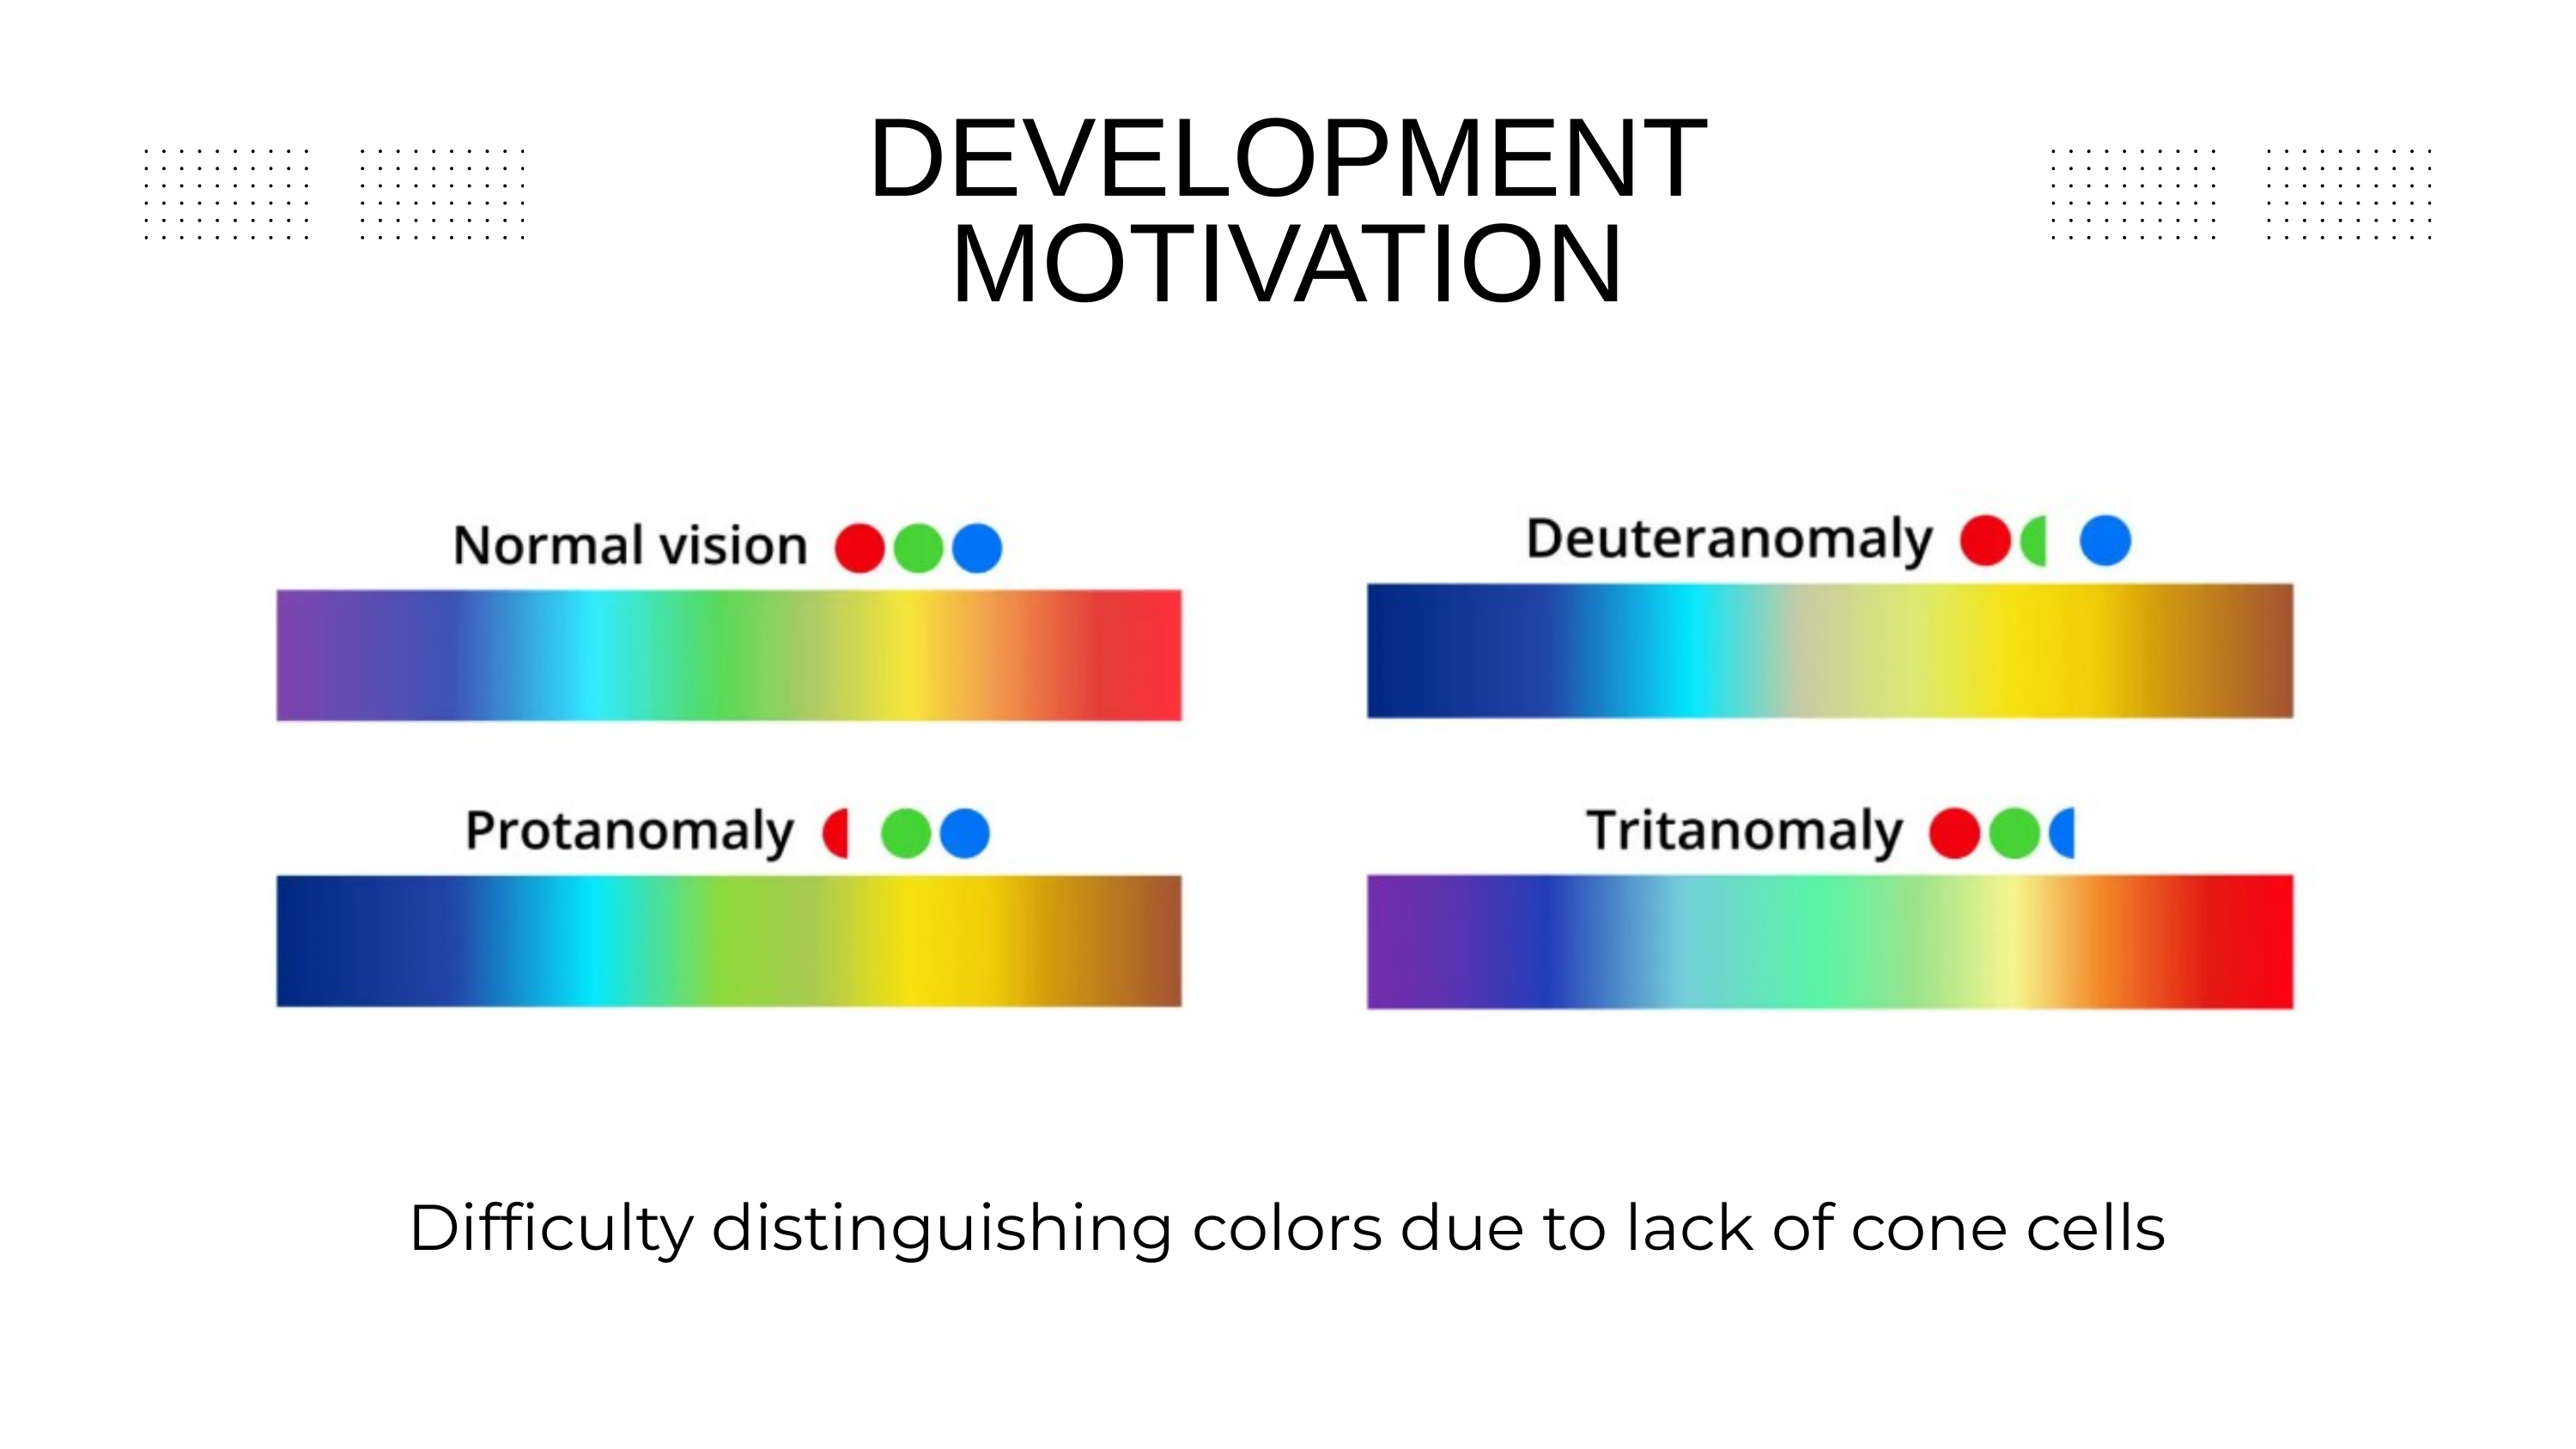

DEVELOPMENT MOTIVATION

Difficulty distinguishing colors due to lack of cone cells